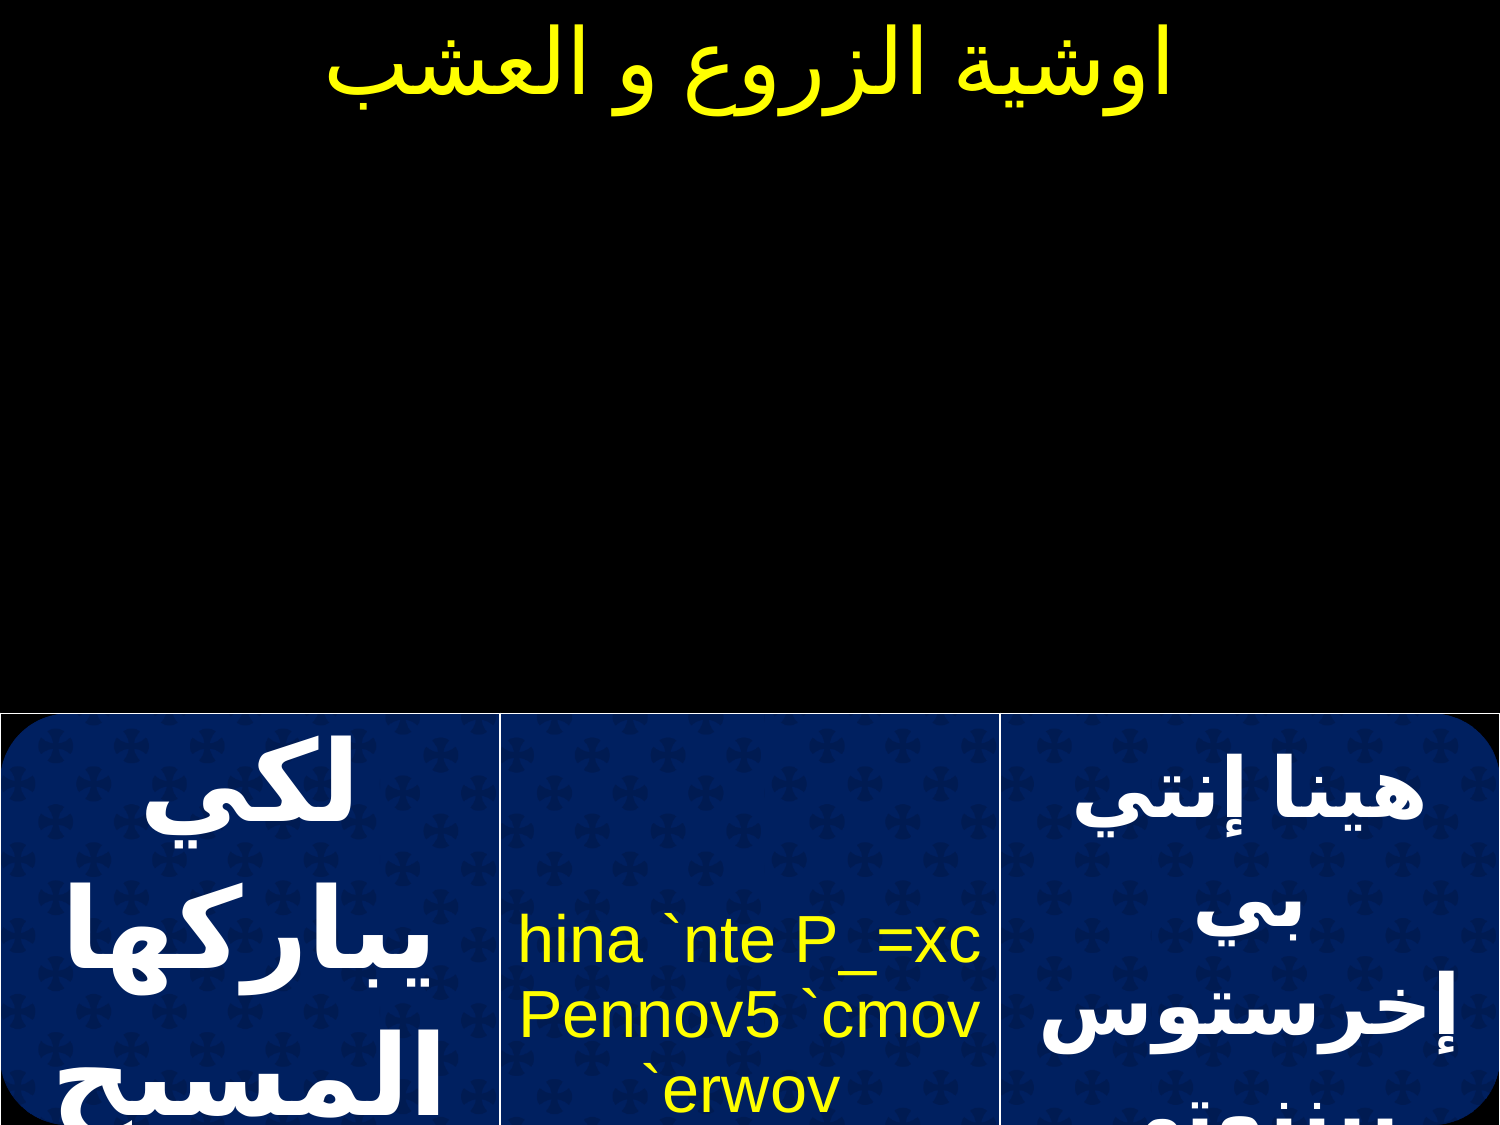

| لكي يباركها المسيح إلهنا | hina `nte P\_=xc Pennov5 `cmov `erwov | هينا إنتي بي إخرستوس بيننوتي إزمو إيروؤو |
| --- | --- | --- |